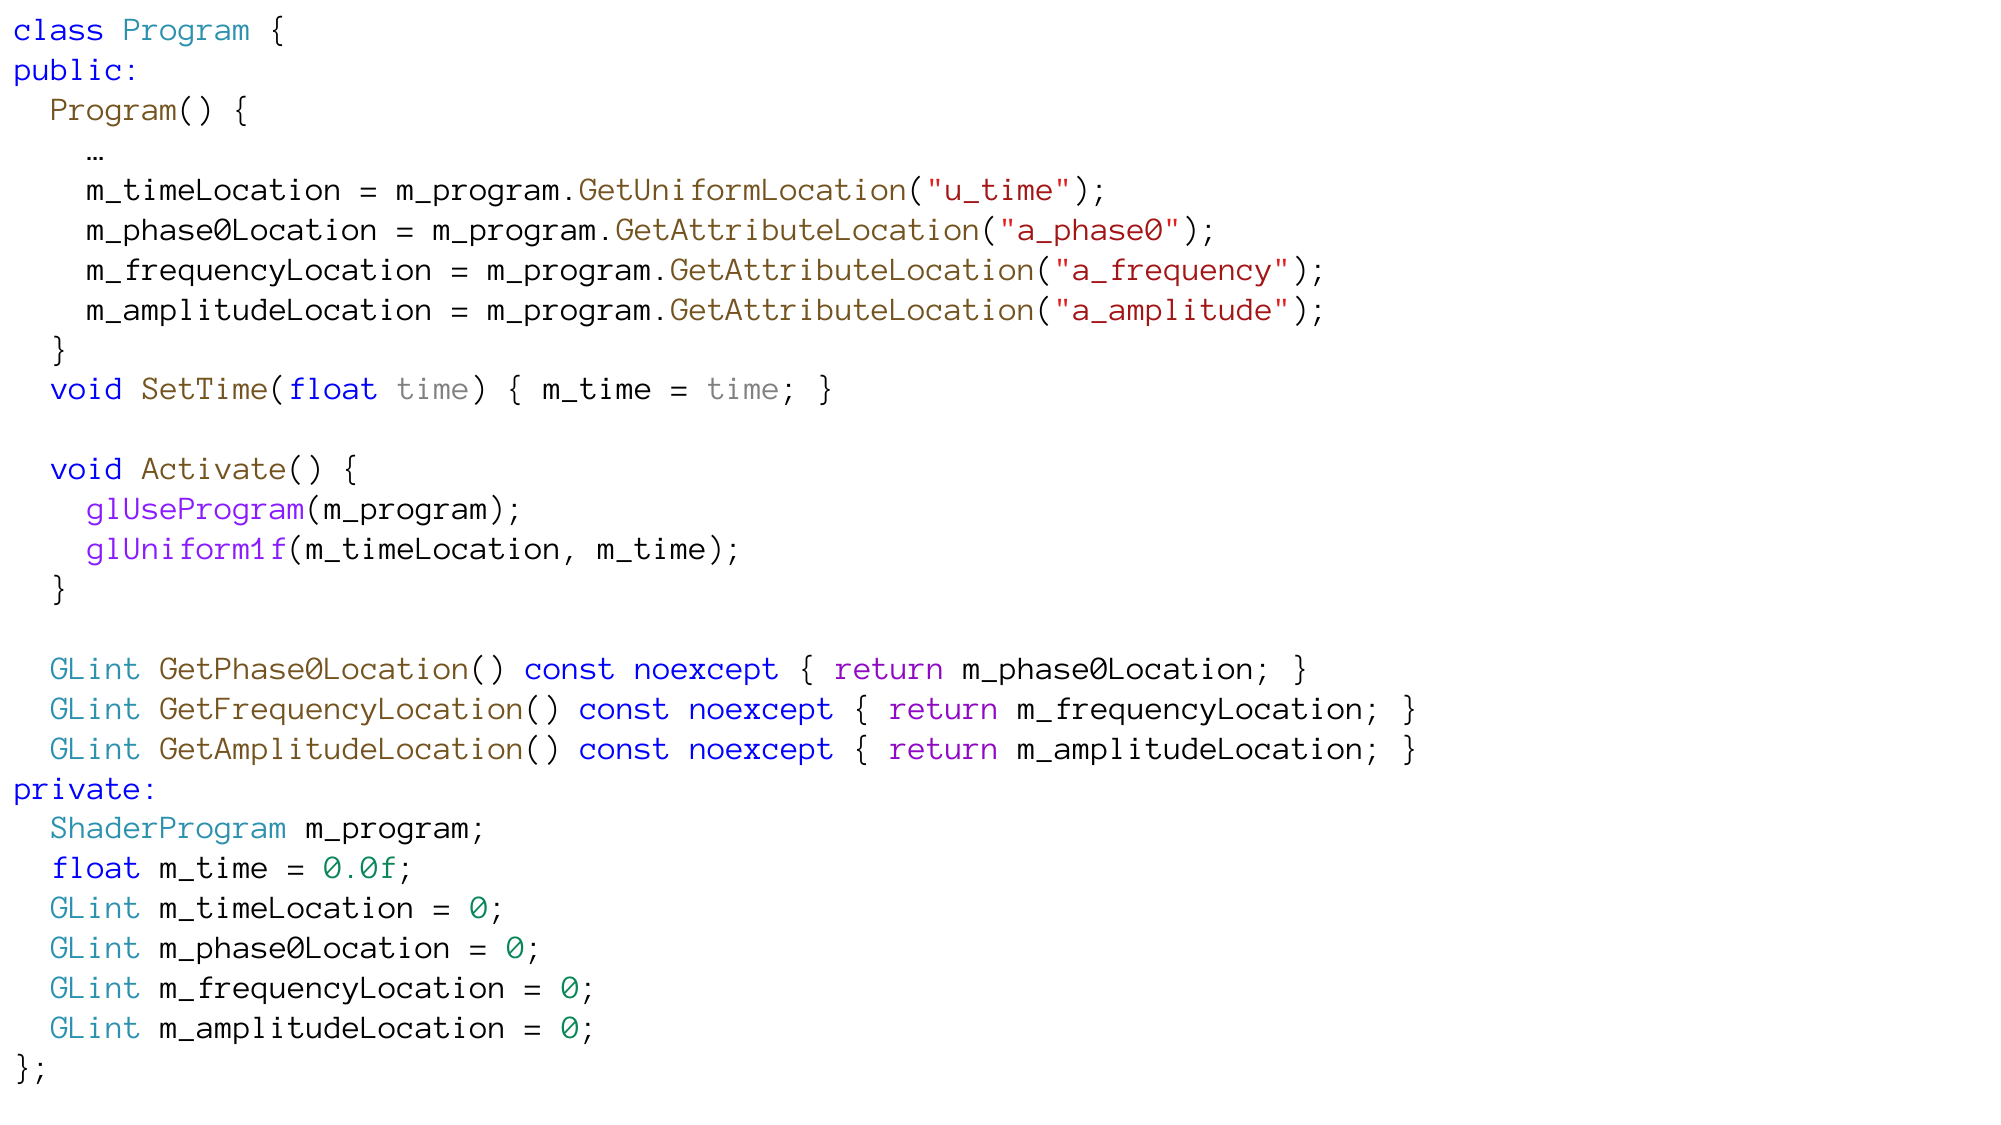

class Program {
public:
  Program() {
    …
    m_timeLocation = m_program.GetUniformLocation("u_time");
    m_phase0Location = m_program.GetAttributeLocation("a_phase0");
    m_frequencyLocation = m_program.GetAttributeLocation("a_frequency");
    m_amplitudeLocation = m_program.GetAttributeLocation("a_amplitude");
  }
  void SetTime(float time) { m_time = time; }

  void Activate() {
    glUseProgram(m_program);
    glUniform1f(m_timeLocation, m_time);
  }

  GLint GetPhase0Location() const noexcept { return m_phase0Location; }
  GLint GetFrequencyLocation() const noexcept { return m_frequencyLocation; }
  GLint GetAmplitudeLocation() const noexcept { return m_amplitudeLocation; }
private:
  ShaderProgram m_program;
  float m_time = 0.0f;
  GLint m_timeLocation = 0;
  GLint m_phase0Location = 0;
  GLint m_frequencyLocation = 0;
  GLint m_amplitudeLocation = 0;
};